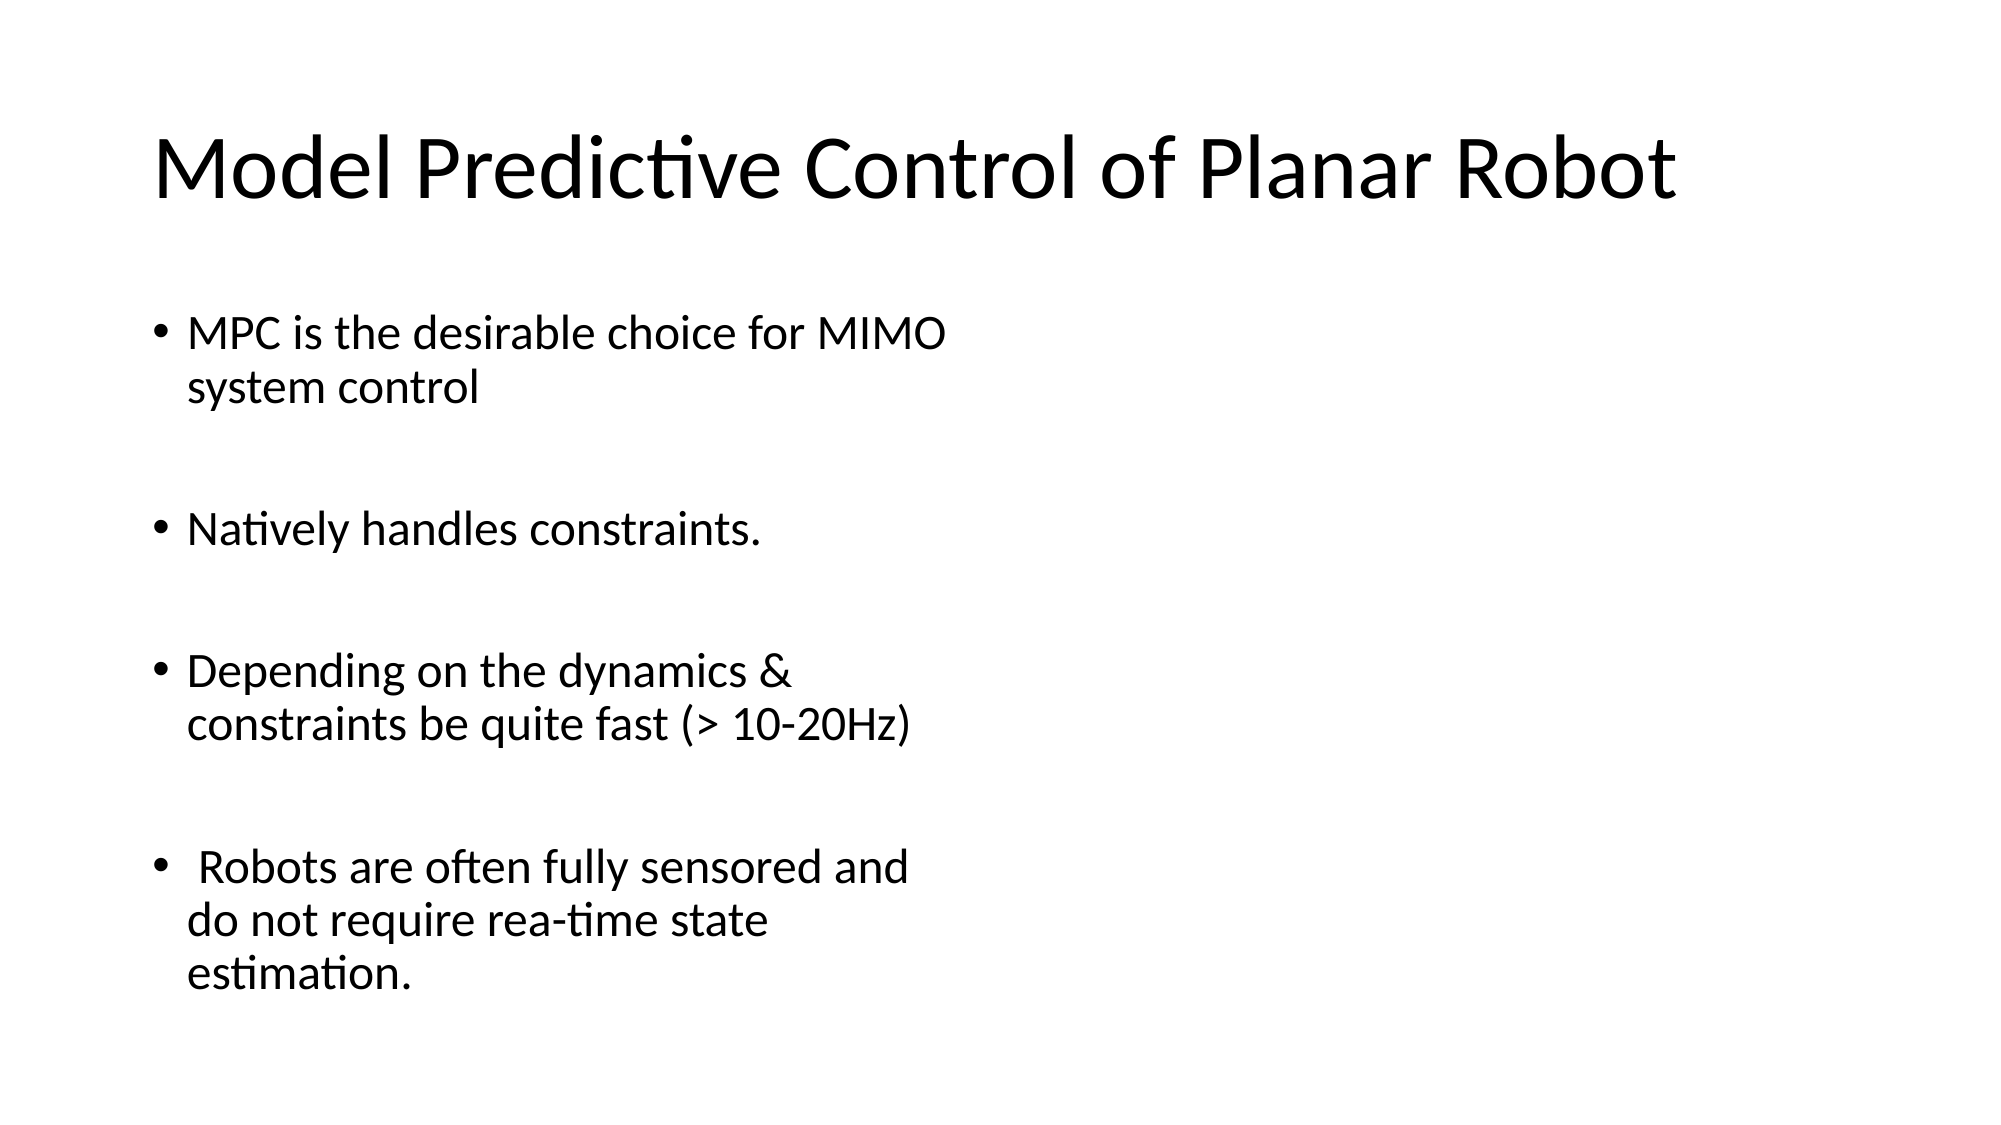

# Model Predictive Control of Planar Robot
MPC is the desirable choice for MIMO system control

Natively handles constraints.

Depending on the dynamics & constraints be quite fast (> 10-20Hz)

 Robots are often fully sensored and do not require rea-time state estimation.